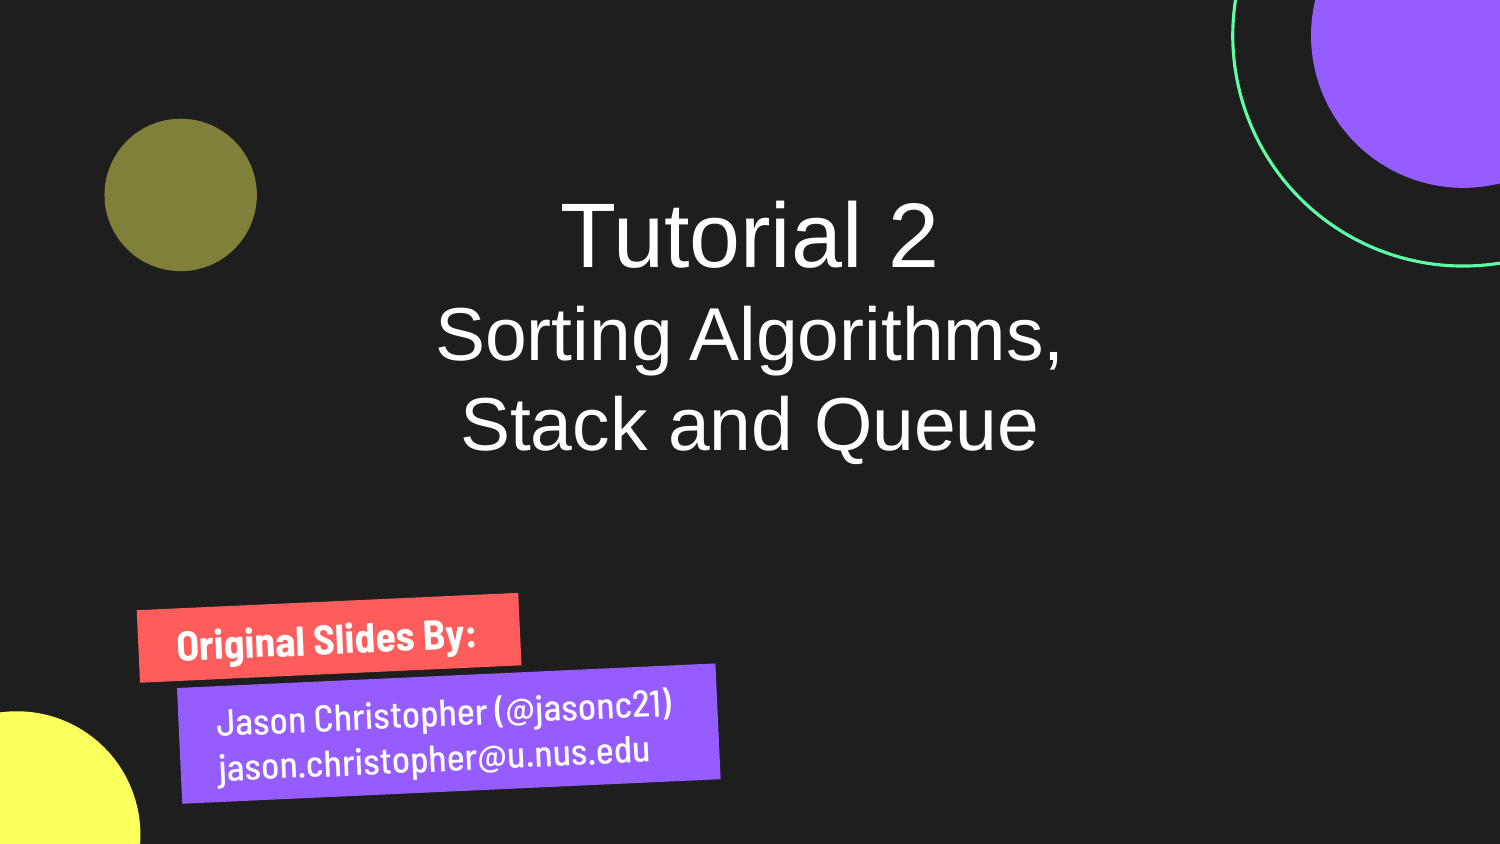

# Tutorial 2 Sorting Algorithms, Stack and Queue
Original Slides By:
Jason Christopher (@jasonc21)
jason.christopher@u.nus.edu